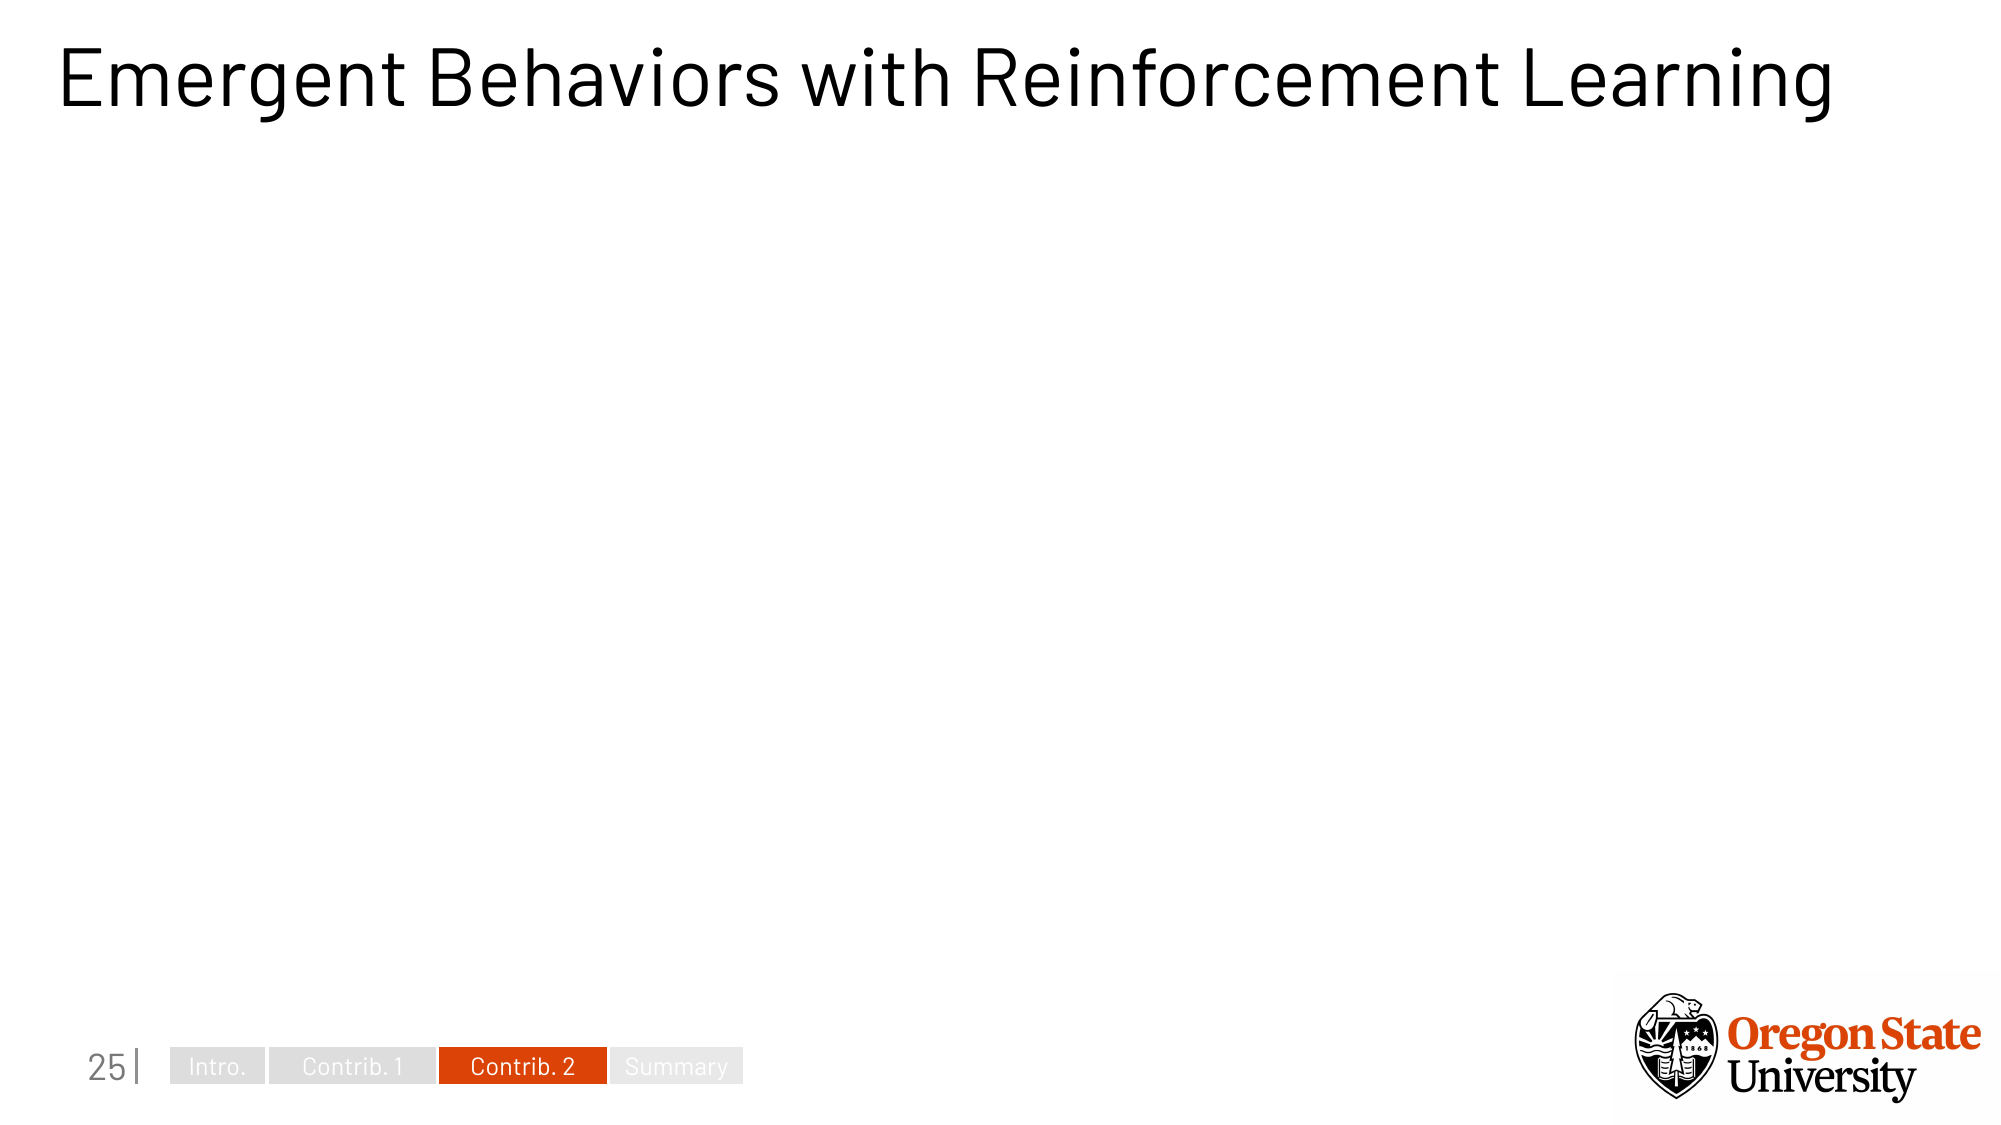

# Emergent Behaviors with Reinforcement Learning

25
Intro.
Contrib. 1
Contrib. 2
Summary